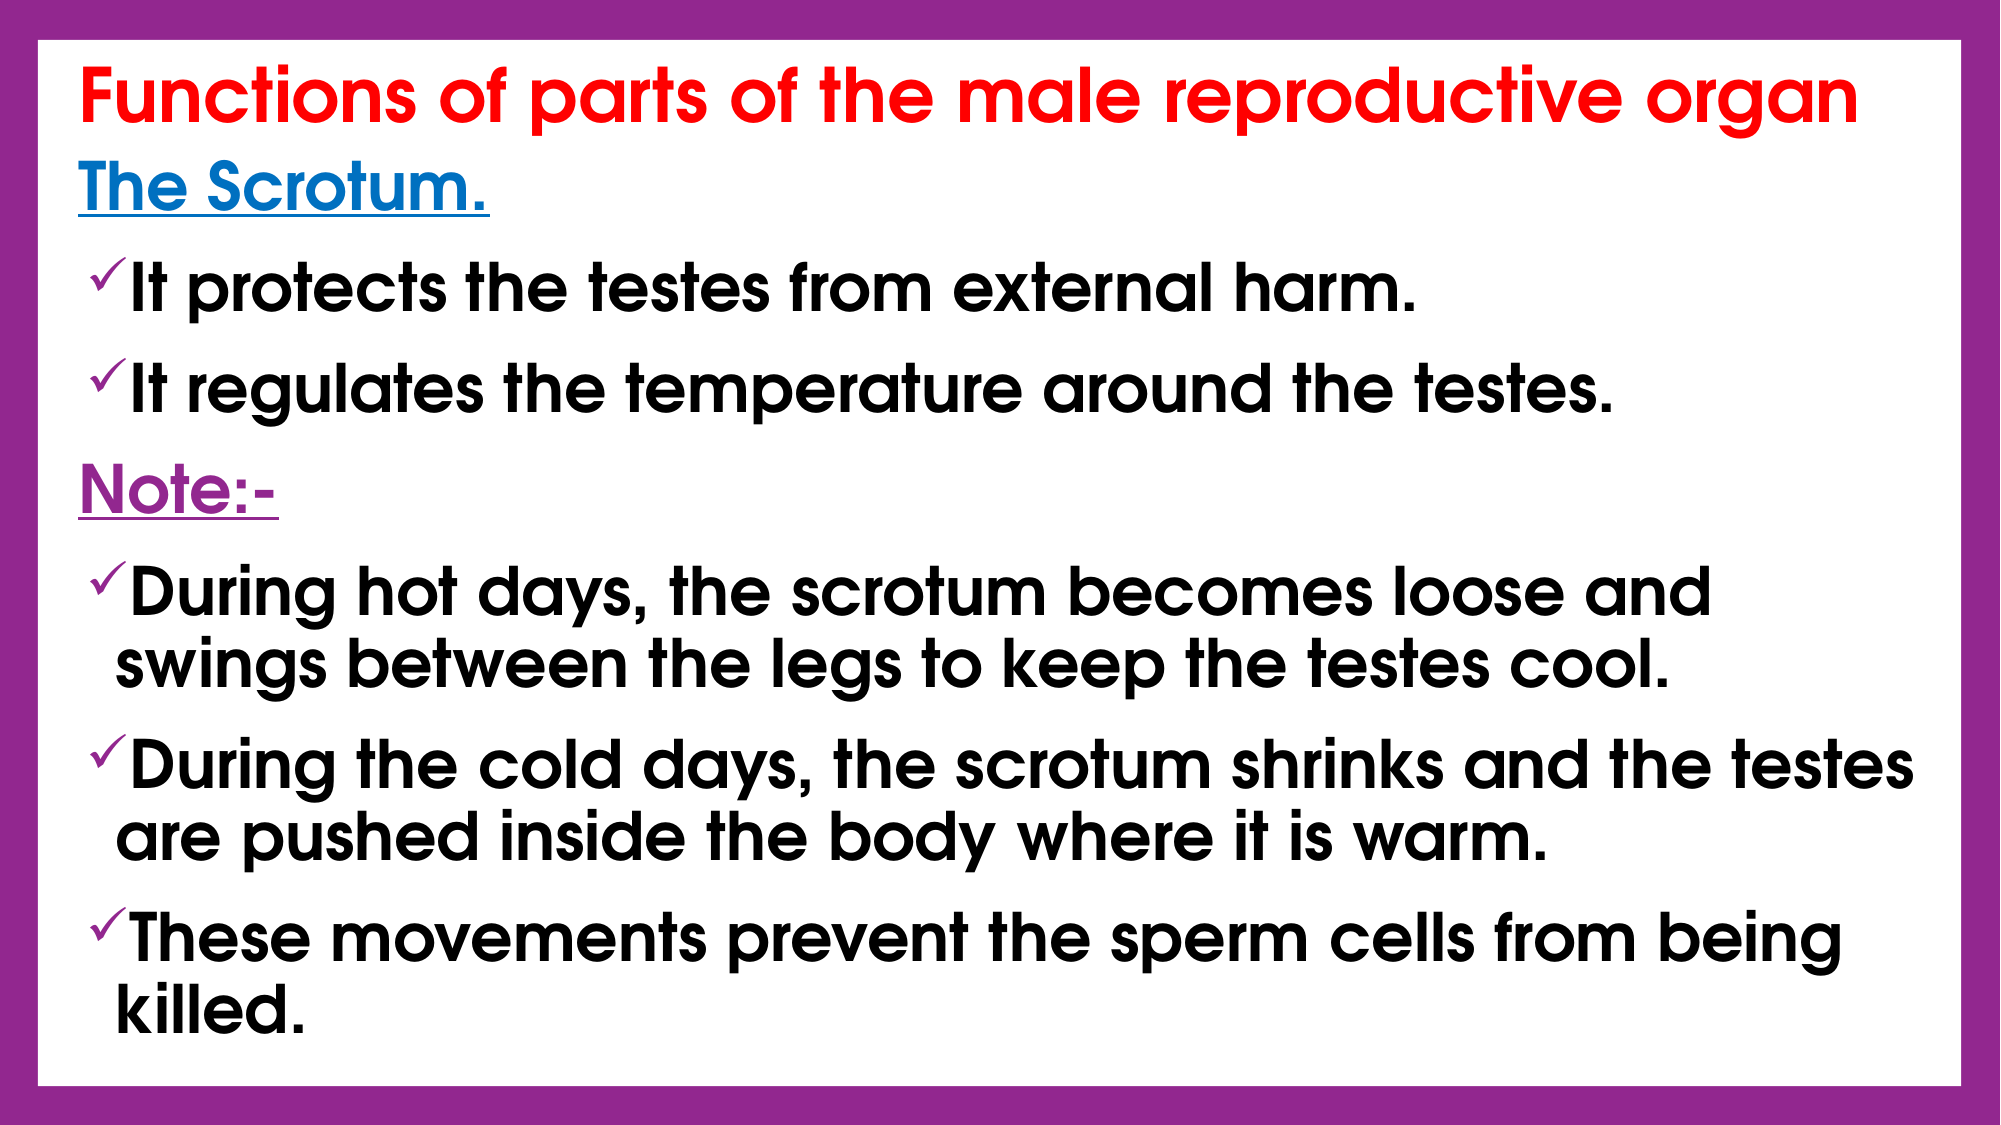

# Functions of parts of the male reproductive organ
The Scrotum.
It protects the testes from external harm.
It regulates the temperature around the testes.
Note:-
During hot days, the scrotum becomes loose and swings between the legs to keep the testes cool.
During the cold days, the scrotum shrinks and the testes are pushed inside the body where it is warm.
These movements prevent the sperm cells from being killed.